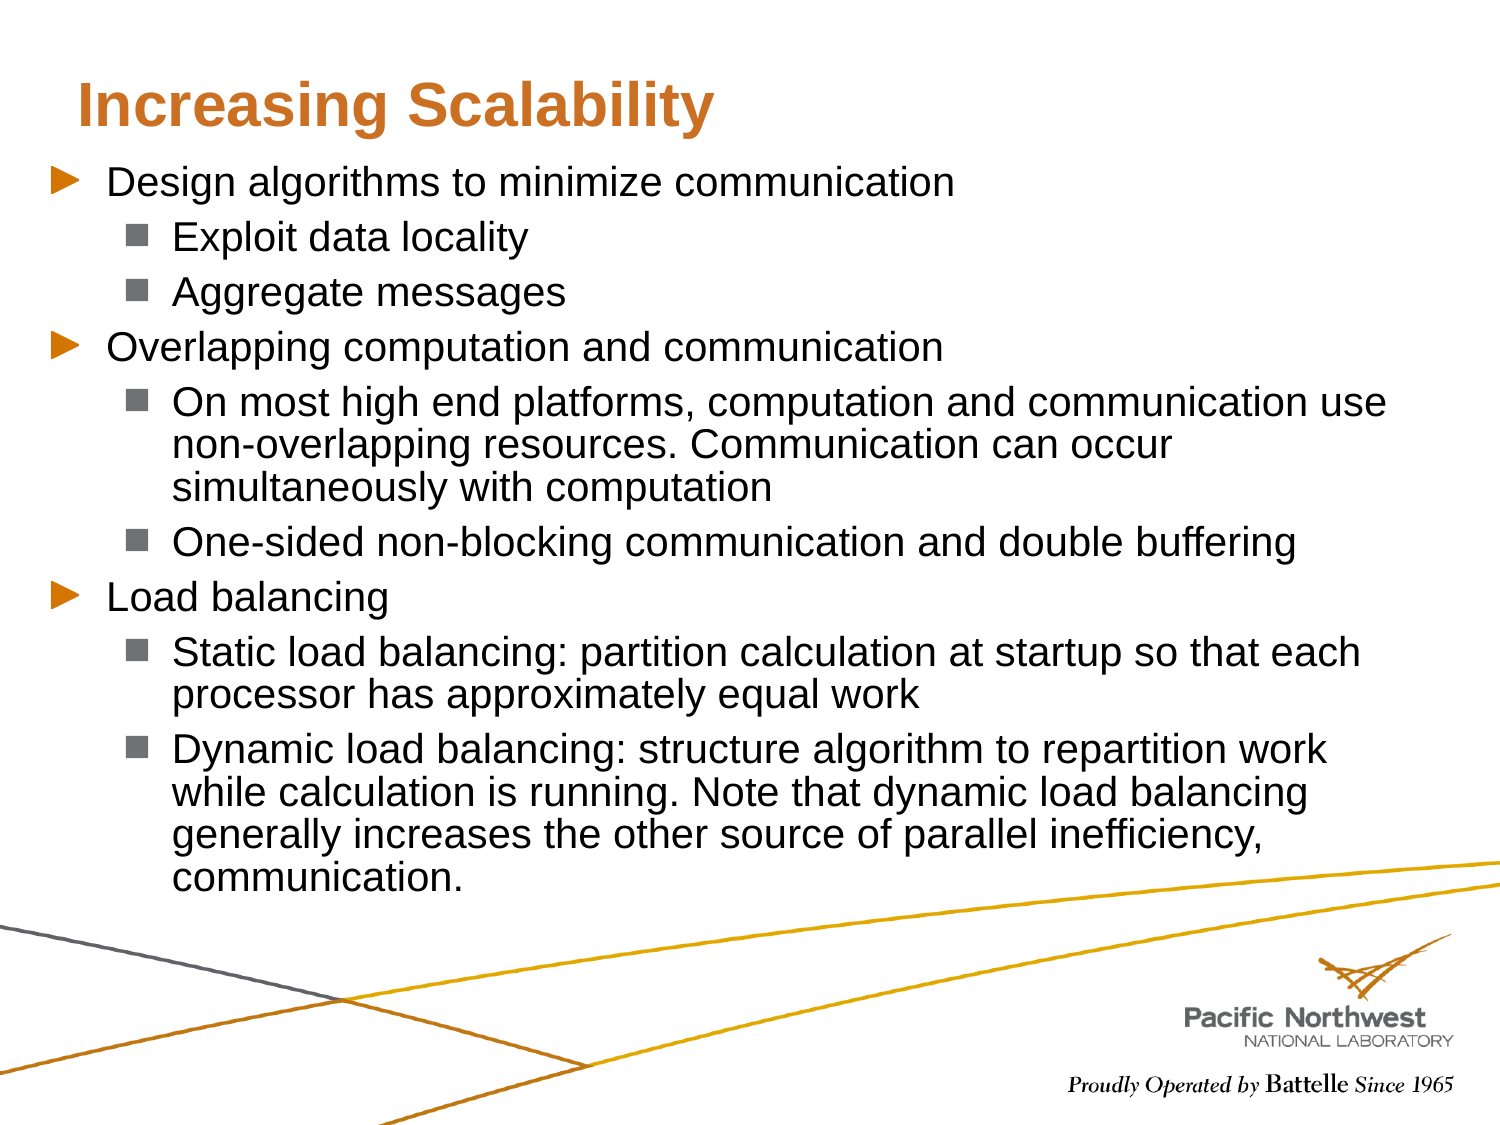

# Increasing Scalability
Design algorithms to minimize communication
Exploit data locality
Aggregate messages
Overlapping computation and communication
On most high end platforms, computation and communication use non-overlapping resources. Communication can occur simultaneously with computation
One-sided non-blocking communication and double buffering
Load balancing
Static load balancing: partition calculation at startup so that each processor has approximately equal work
Dynamic load balancing: structure algorithm to repartition work while calculation is running. Note that dynamic load balancing generally increases the other source of parallel inefficiency, communication.